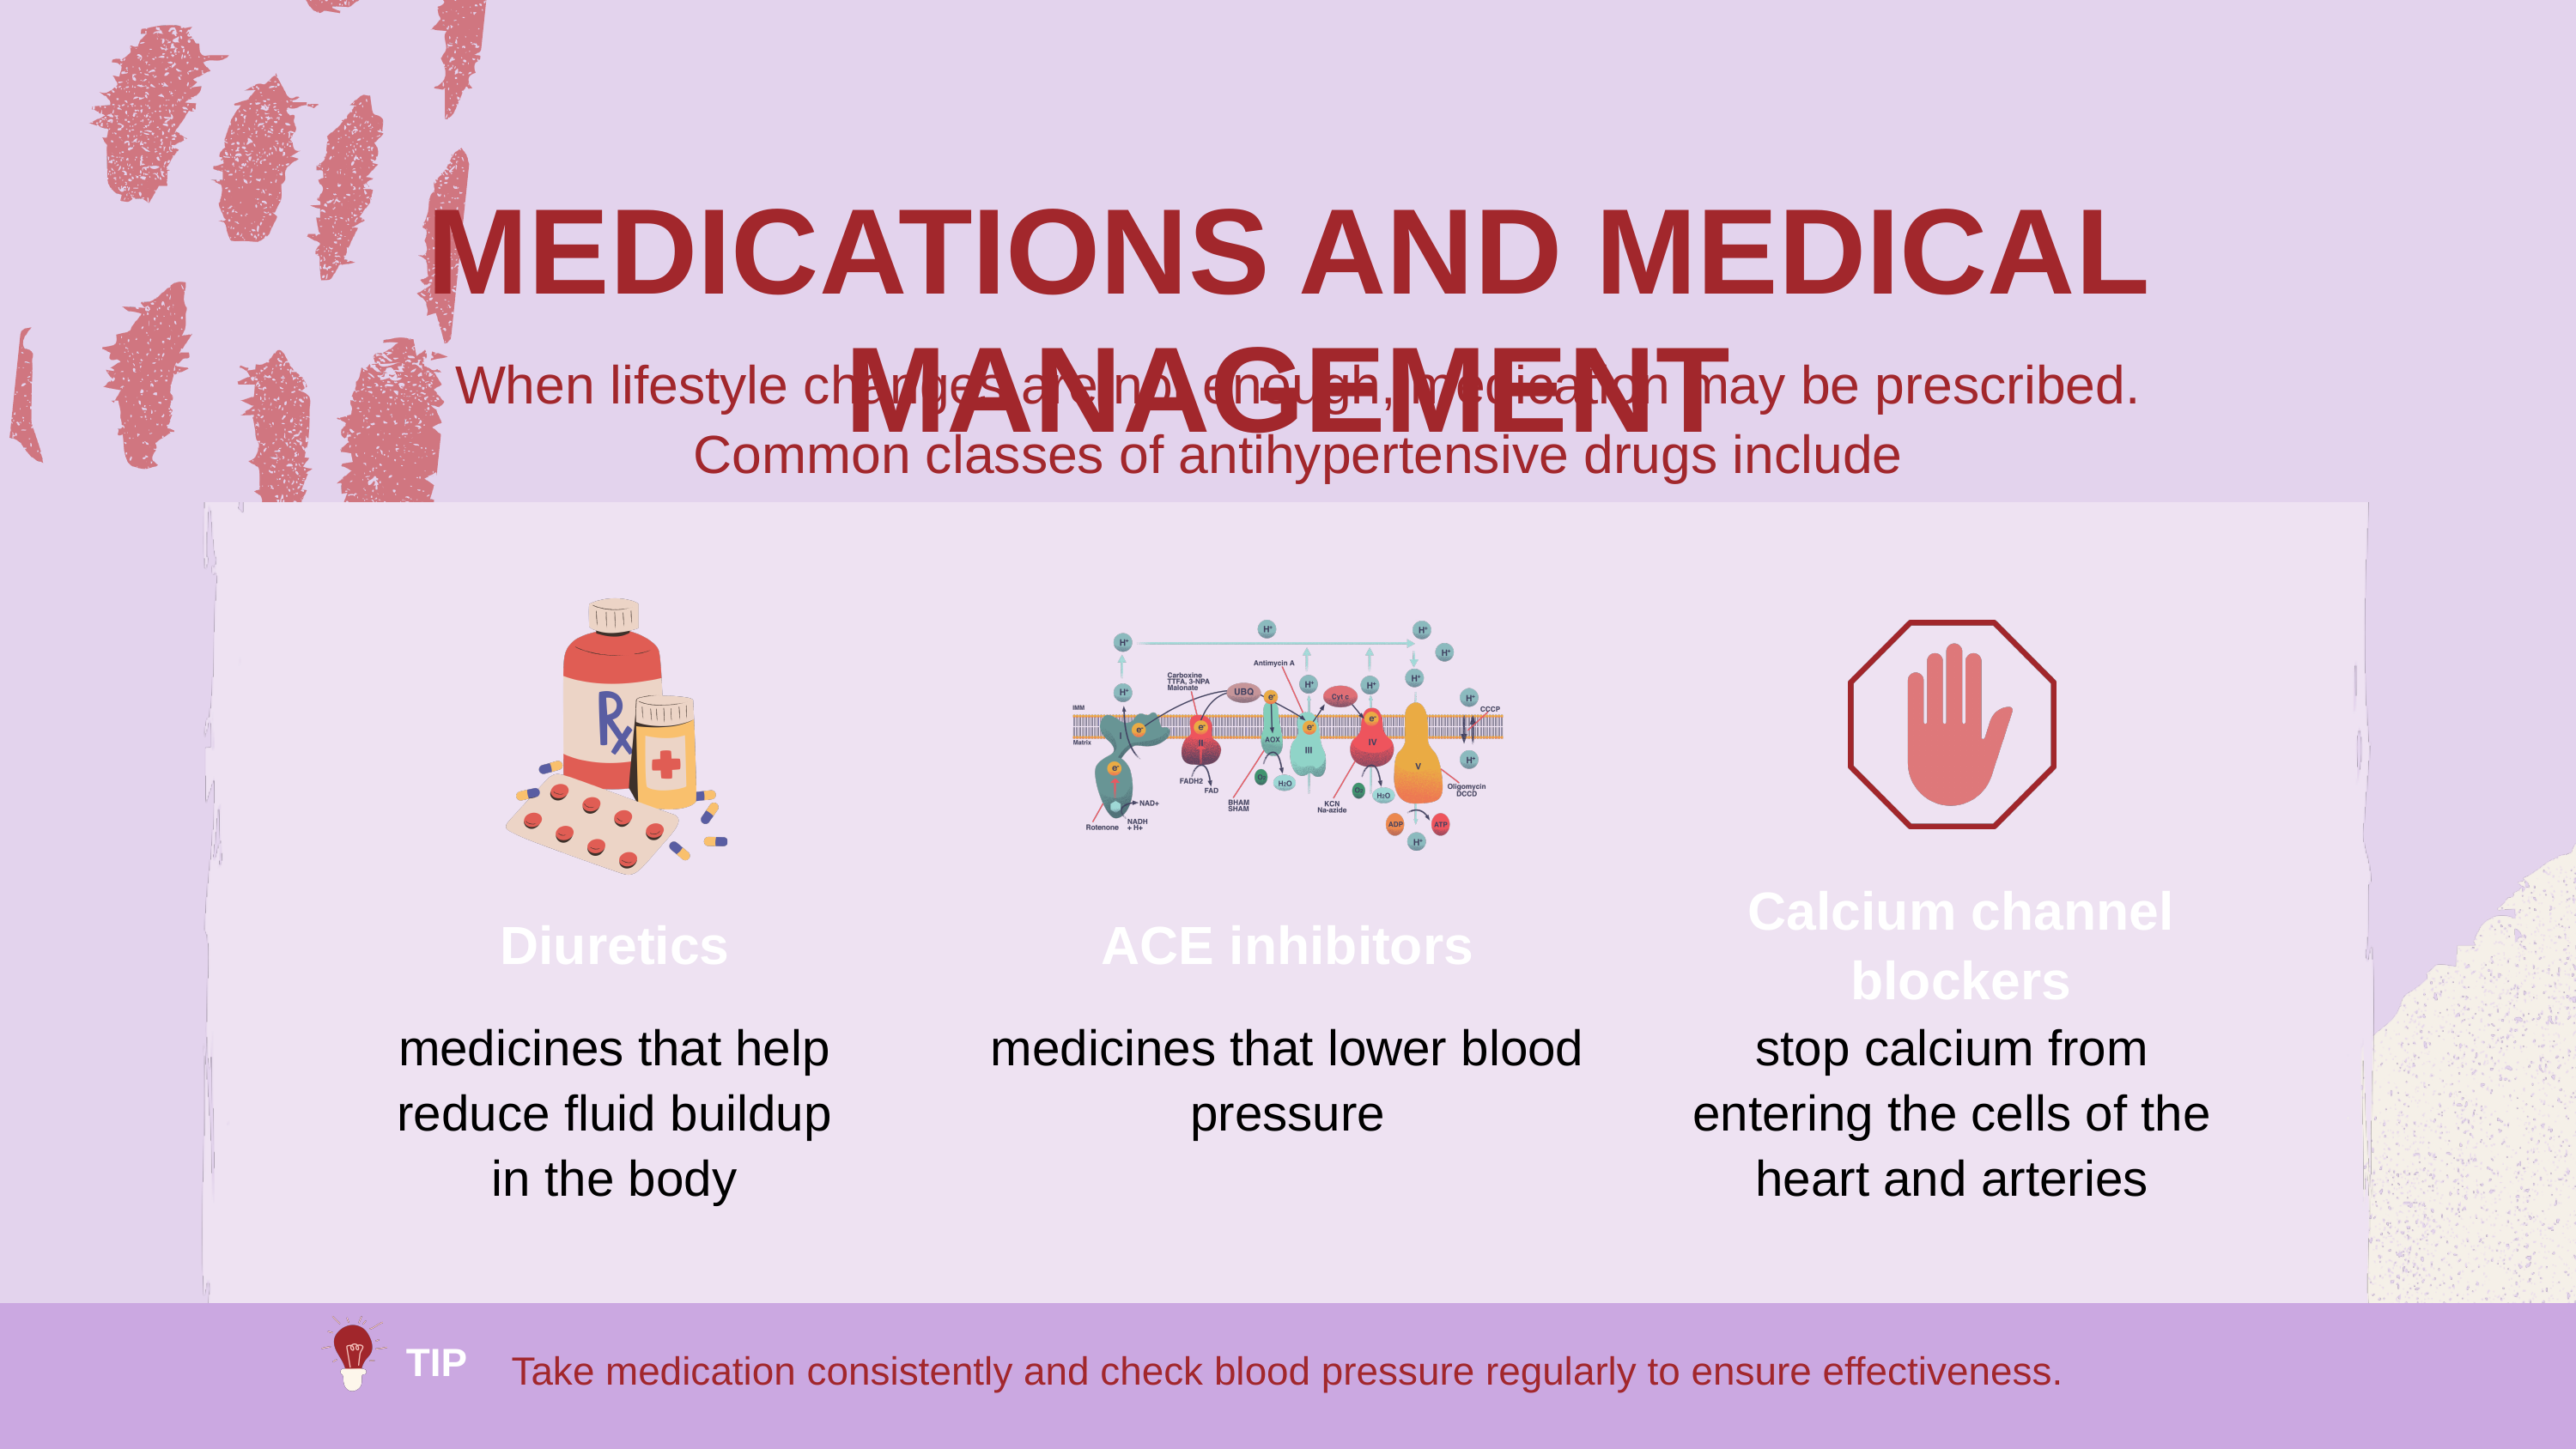

MEDICATIONS AND MEDICAL MANAGEMENT
When lifestyle changes are not enough, medication may be prescribed. Common classes of antihypertensive drugs include

Calcium channel blockers
Diuretics
ACE inhibitors
medicines that help reduce fluid buildup in the body
medicines that lower blood pressure
stop calcium from entering the cells of the heart and arteries

TIP
Take medication consistently and check blood pressure regularly to ensure effectiveness.